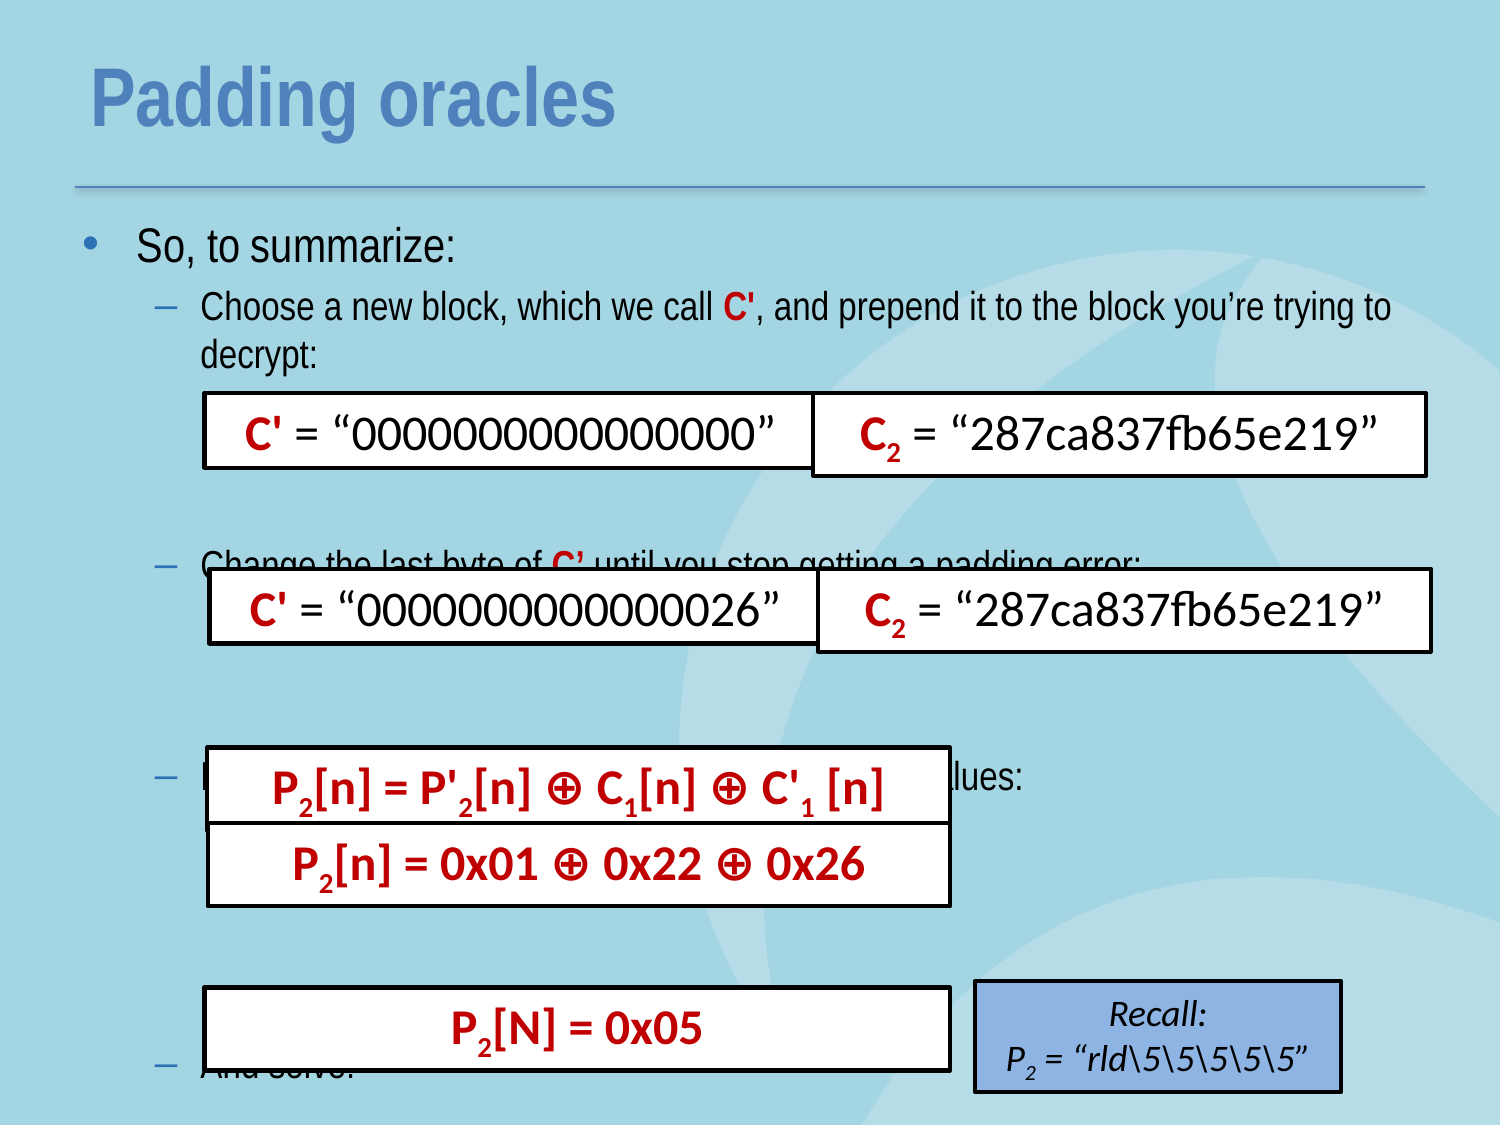

# Padding oracles
So, to summarize:
Choose a new block, which we call C', and prepend it to the block you’re trying to decrypt:

Change the last byte of C’ until you stop getting a padding error:

Plug it into the formula, where you know 3 of the values:

And solve!

C2 = “287ca837fb65e219”
C' = “0000000000000000”
C2 = “287ca837fb65e219”
C' = “0000000000000026”
P2[n] = P'2[n] ⊕ C1[n] ⊕ C'1 [n]
P2[n] = 0x01 ⊕ 0x22 ⊕ 0x26
Recall:
P2 = “rld\5\5\5\5\5”
P2[N] = 0x05